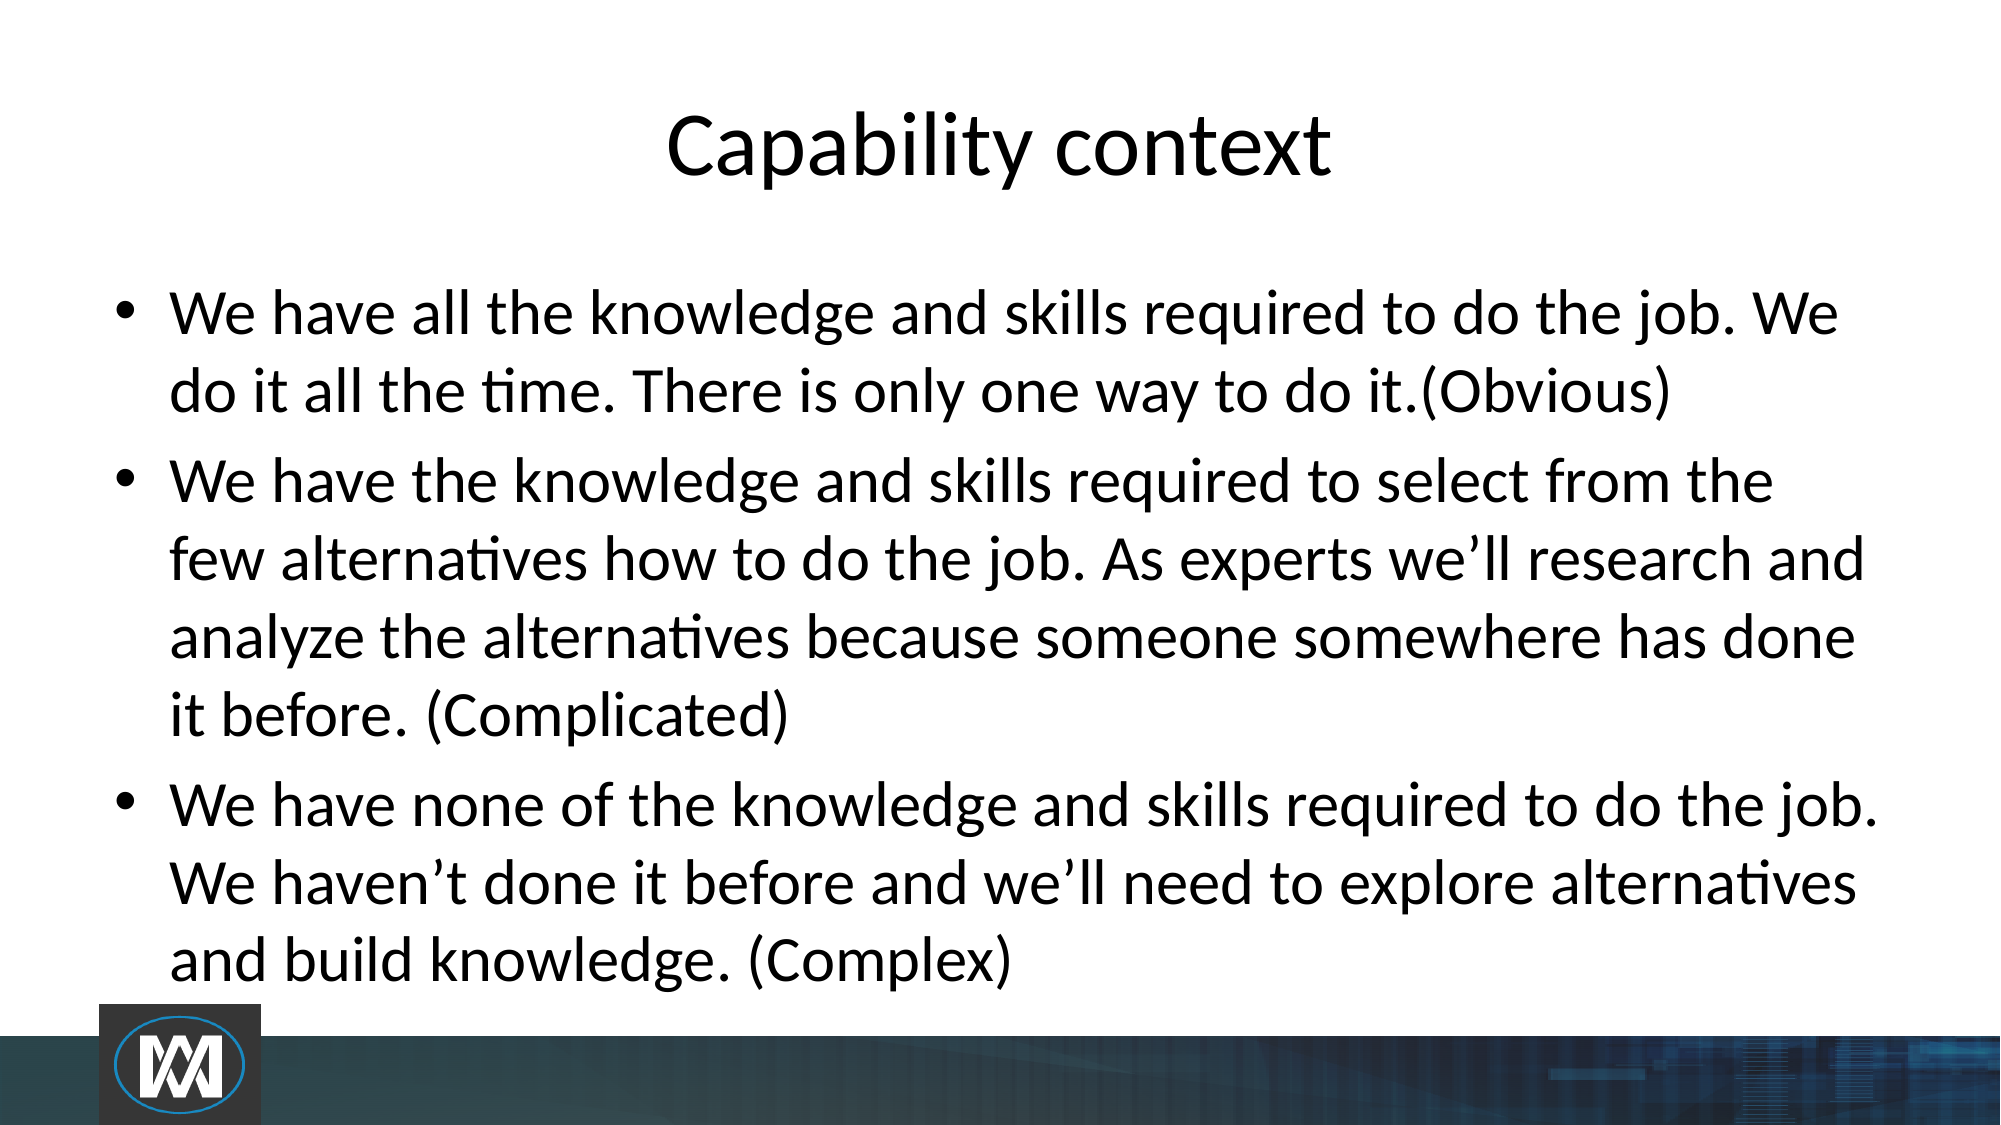

# Capability context
We have all the knowledge and skills required to do the job. We do it all the time. There is only one way to do it.(Obvious)
We have the knowledge and skills required to select from the few alternatives how to do the job. As experts we’ll research and analyze the alternatives because someone somewhere has done it before. (Complicated)
We have none of the knowledge and skills required to do the job. We haven’t done it before and we’ll need to explore alternatives and build knowledge. (Complex)